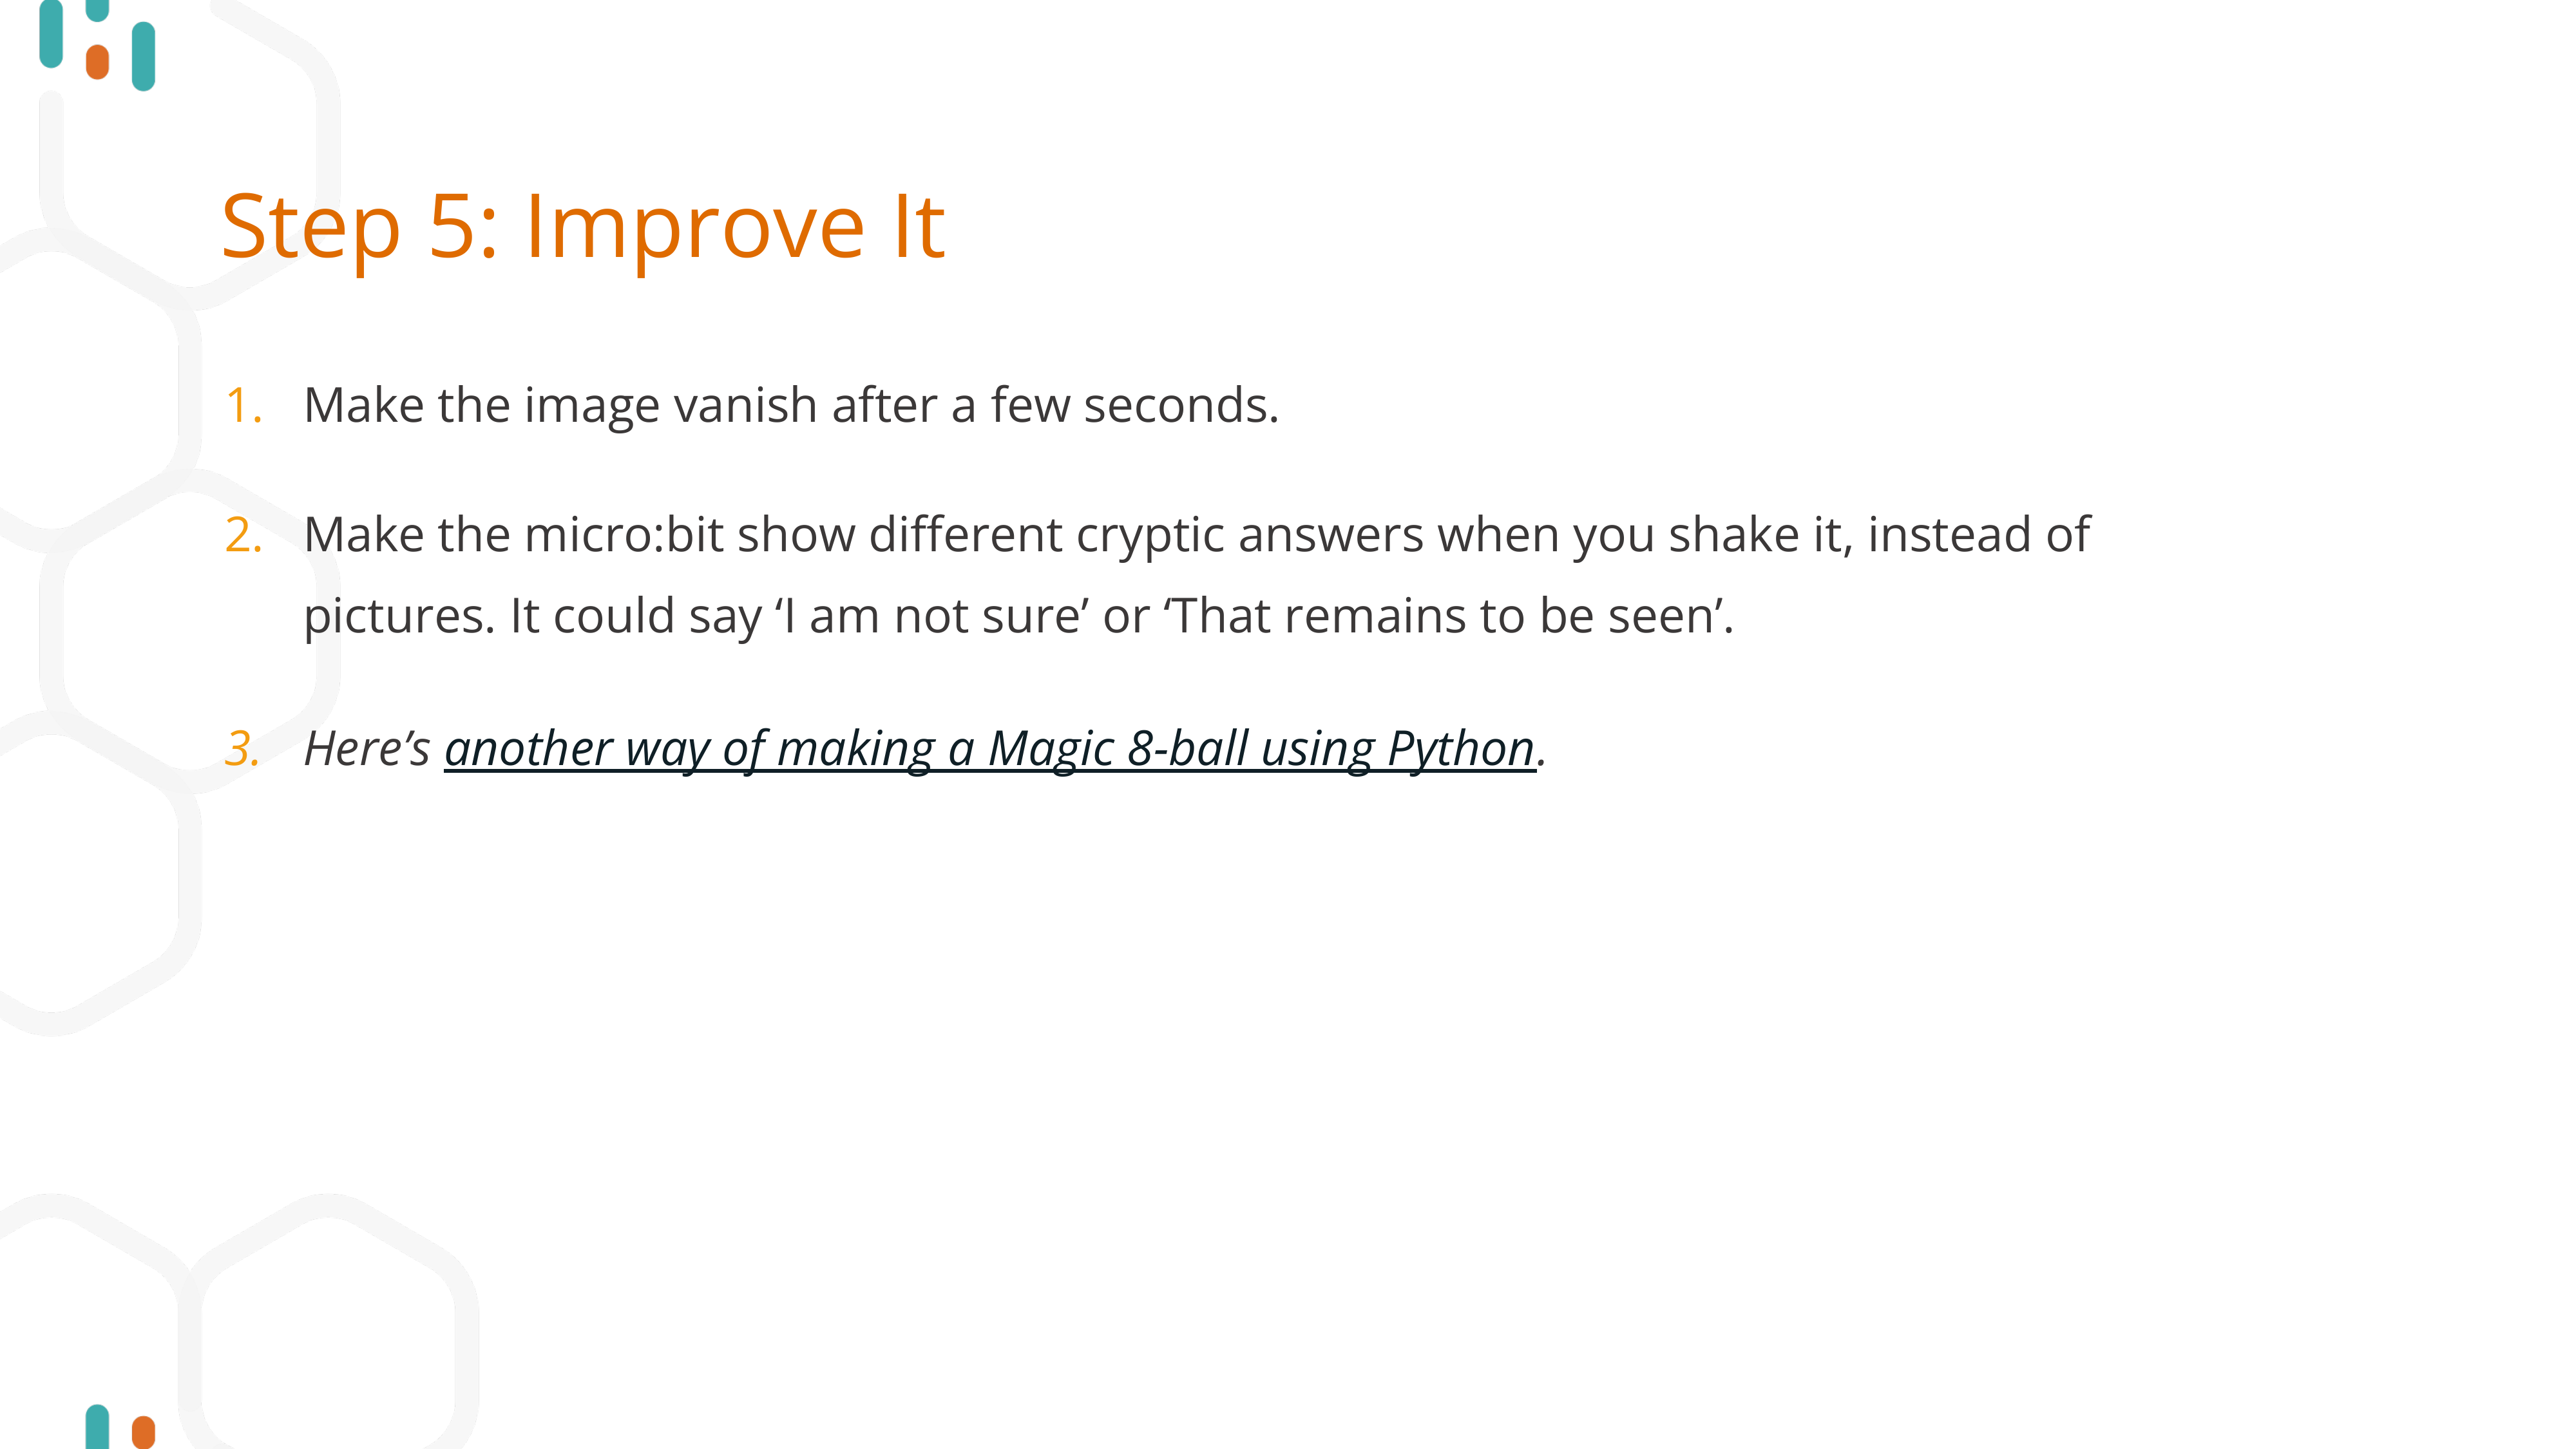

# Step 5: Improve It
Make the image vanish after a few seconds.
Make the micro:bit show different cryptic answers when you shake it, instead of pictures. It could say ‘I am not sure’ or ‘That remains to be seen’.
Here’s another way of making a Magic 8-ball using Python.